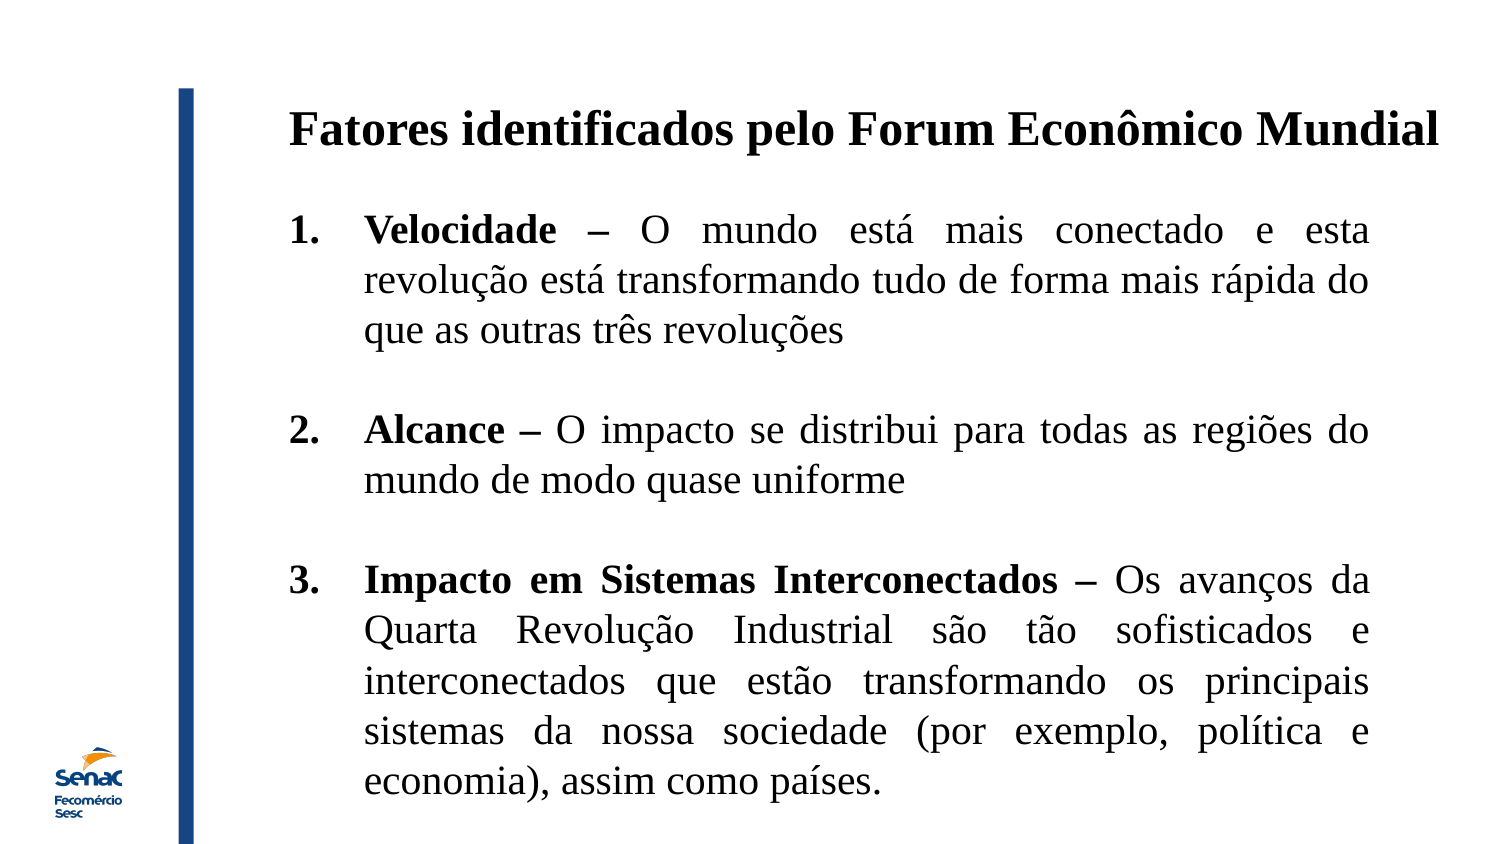

Fatores identificados pelo Forum Econômico Mundial
Velocidade – O mundo está mais conectado e esta revolução está transformando tudo de forma mais rápida do que as outras três revoluções

Alcance – O impacto se distribui para todas as regiões do mundo de modo quase uniforme

Impacto em Sistemas Interconectados – Os avanços da Quarta Revolução Industrial são tão sofisticados e interconectados que estão transformando os principais sistemas da nossa sociedade (por exemplo, política e economia), assim como países.